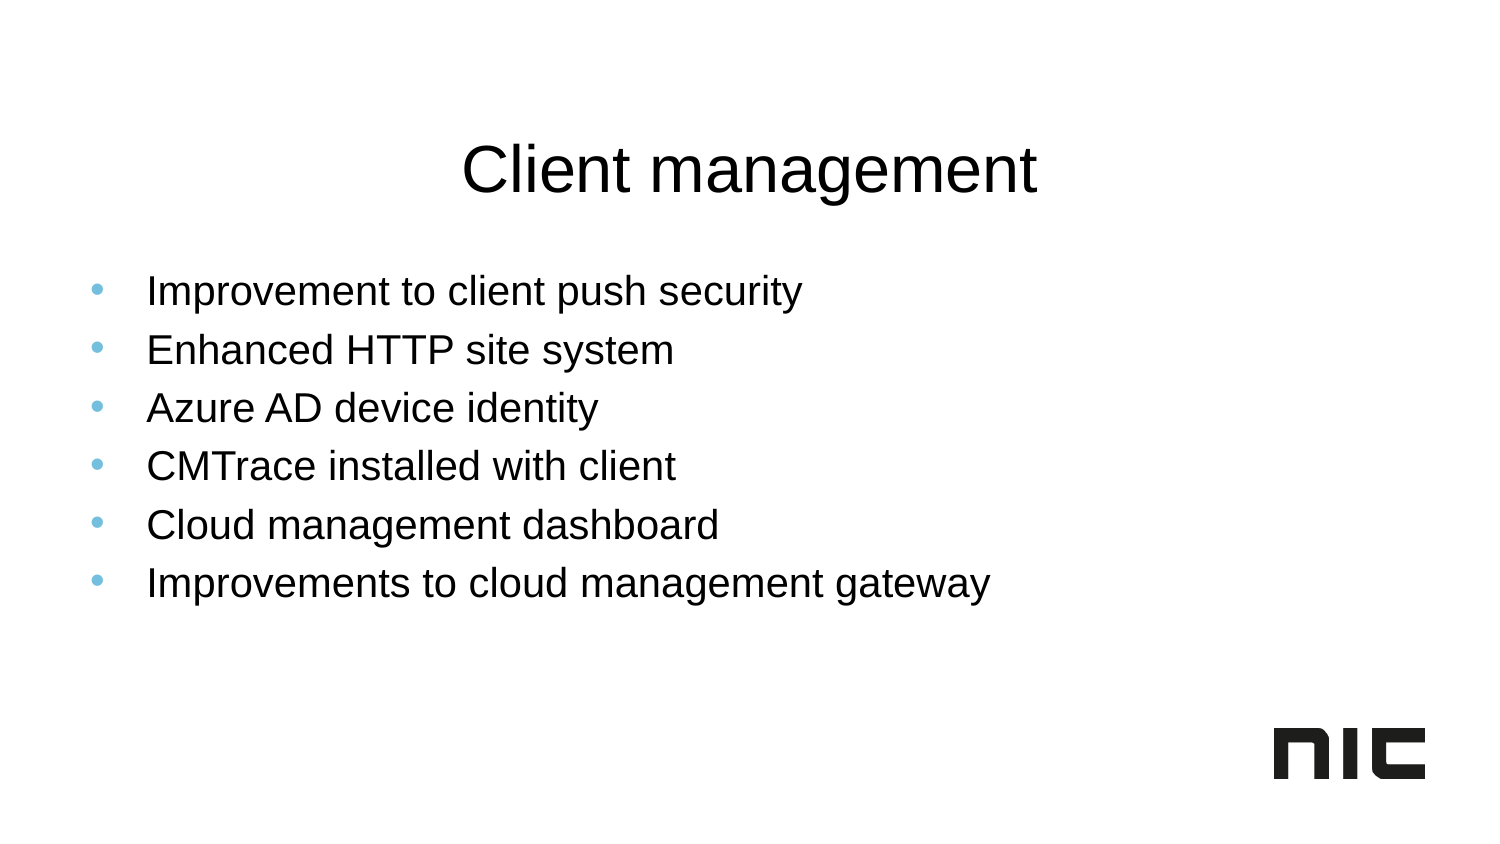

# Client management
Improvement to client push security
Enhanced HTTP site system
Azure AD device identity
CMTrace installed with client
Cloud management dashboard
Improvements to cloud management gateway